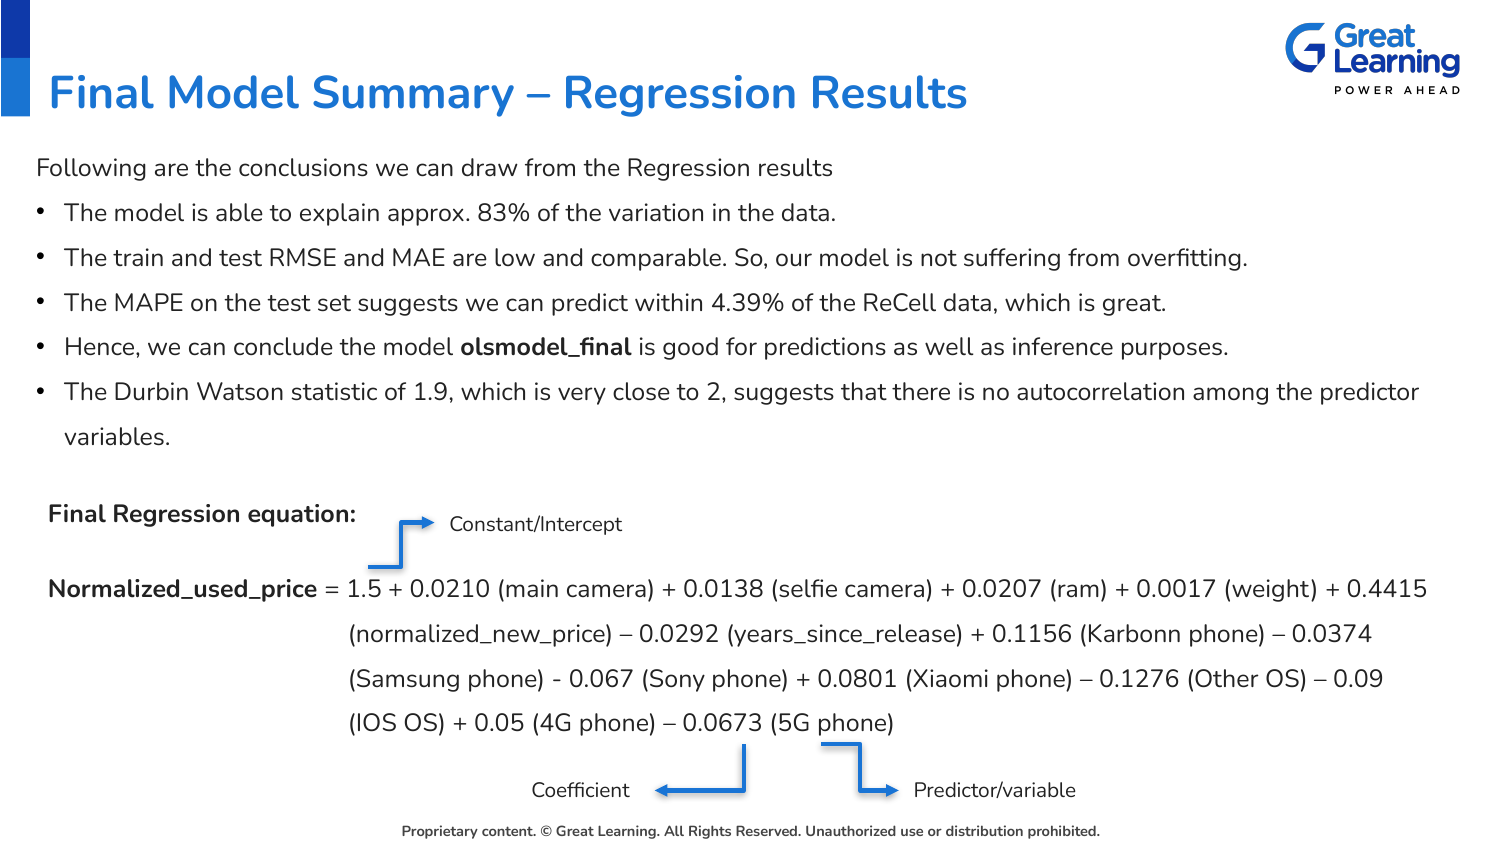

# Final Model Summary – Regression Results
Following are the conclusions we can draw from the Regression results
The model is able to explain approx. 83% of the variation in the data.
The train and test RMSE and MAE are low and comparable. So, our model is not suffering from overfitting.
The MAPE on the test set suggests we can predict within 4.39% of the ReCell data, which is great.
Hence, we can conclude the model olsmodel_final is good for predictions as well as inference purposes.
The Durbin Watson statistic of 1.9, which is very close to 2, suggests that there is no autocorrelation among the predictor variables.

Final Regression equation:

Normalized_used_price = 1.5 + 0.0210 (main camera) + 0.0138 (selfie camera) + 0.0207 (ram) + 0.0017 (weight) + 0.4415 		(normalized_new_price) – 0.0292 (years_since_release) + 0.1156 (Karbonn phone) – 0.0374 			(Samsung phone) - 0.067 (Sony phone) + 0.0801 (Xiaomi phone) – 0.1276 (Other OS) – 0.09 			(IOS OS) + 0.05 (4G phone) – 0.0673 (5G phone)
Constant/Intercept
Coefficient
Predictor/variable